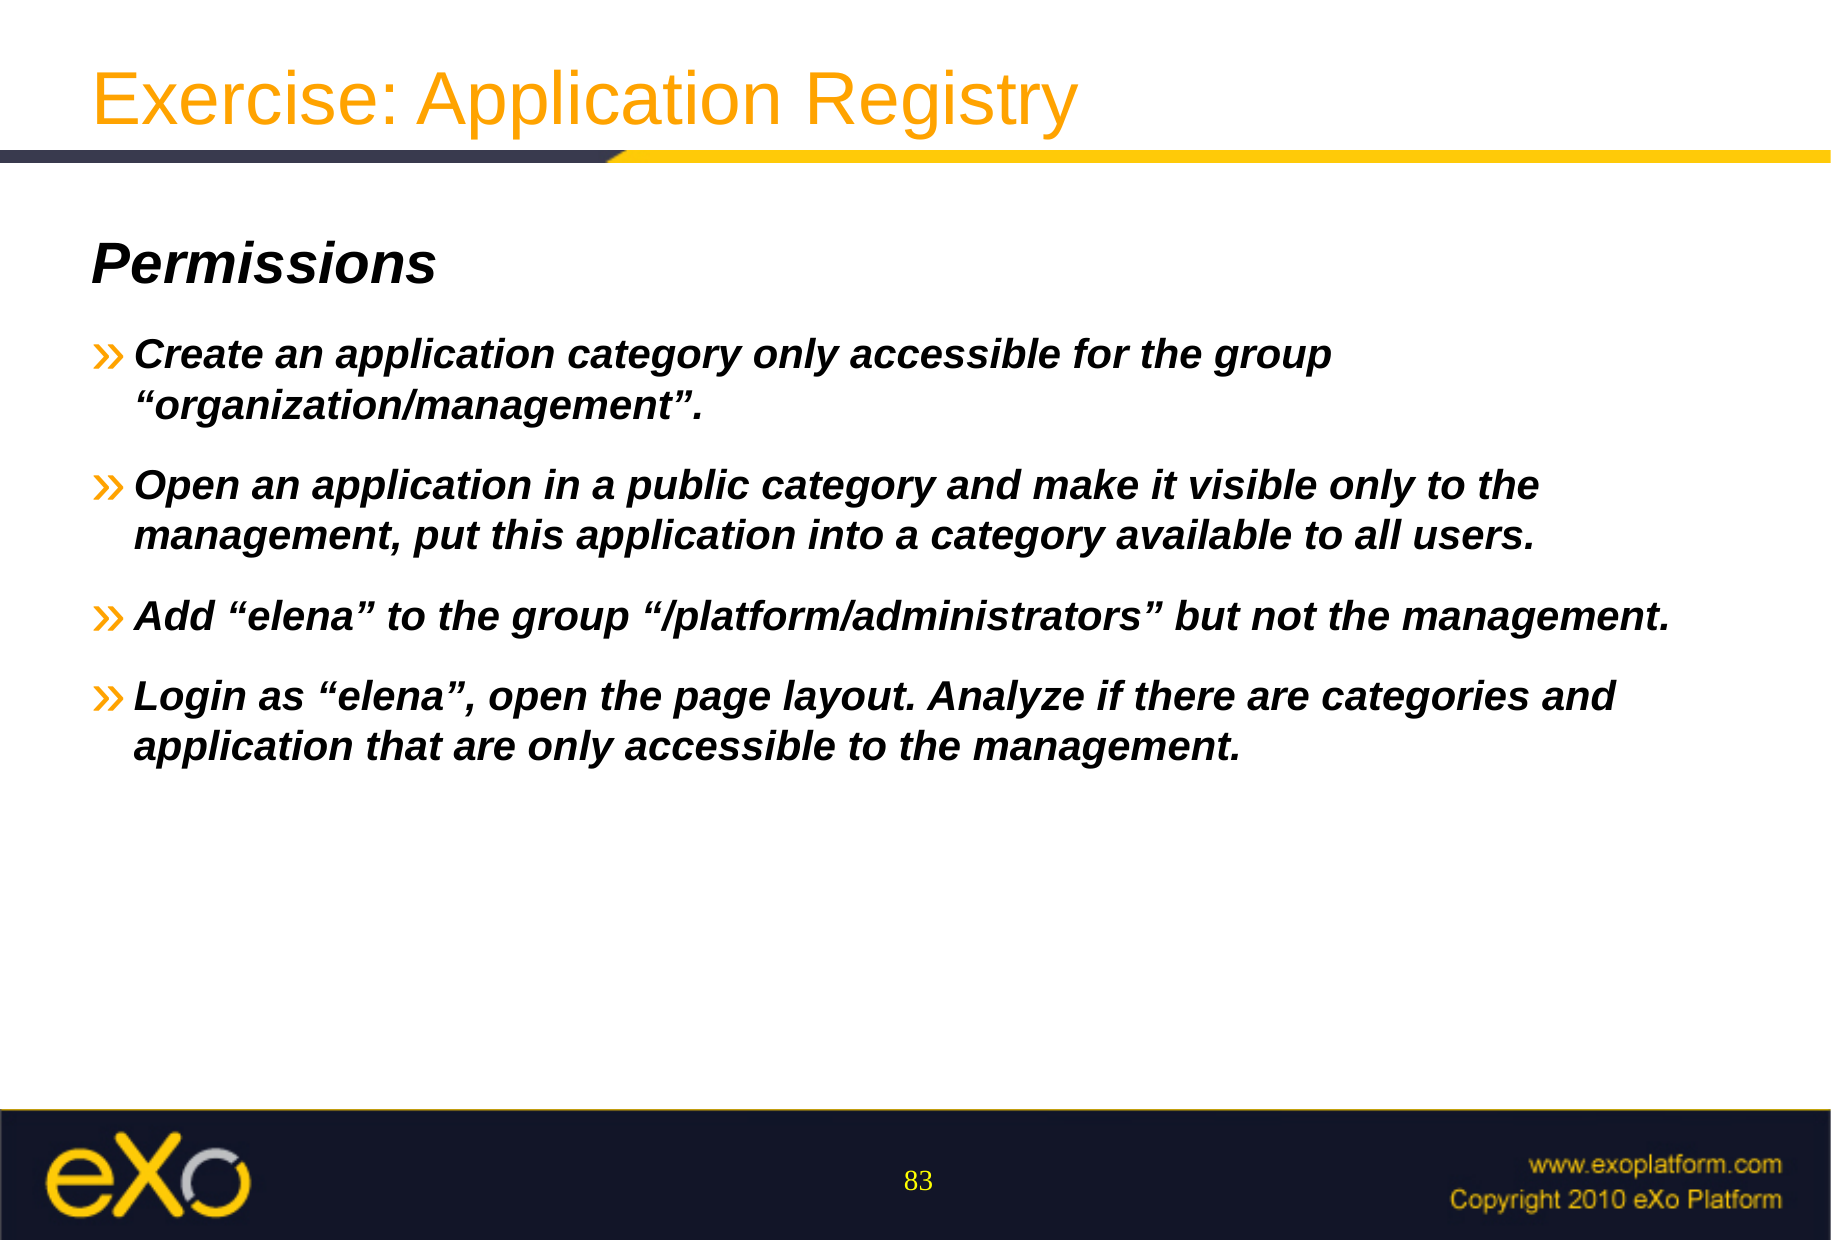

Exercise: Application Registry
Permissions
Create an application category only accessible for the group “organization/management”.
Open an application in a public category and make it visible only to the  management, put this application into a category available to all users.
Add “elena” to the group “/platform/administrators” but not the management.
Login as “elena”, open the page layout. Analyze if there are categories and application that are only accessible to the management.